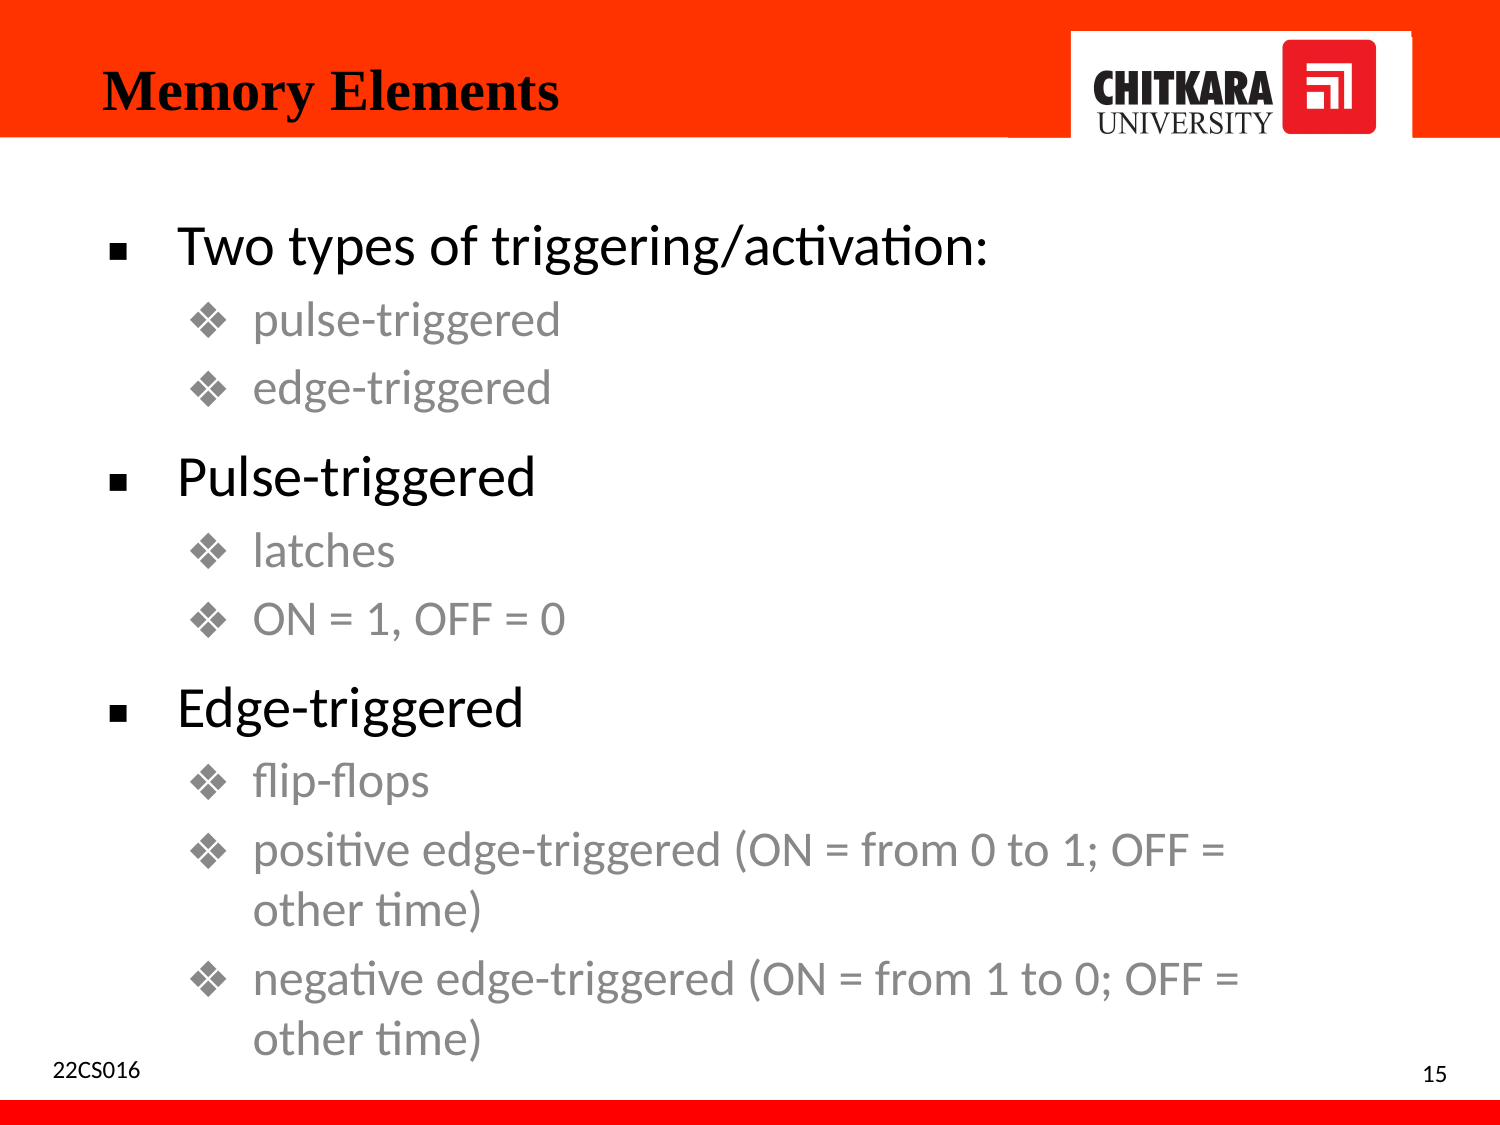

#
Memory Elements
Two types of triggering/activation:
pulse-triggered
edge-triggered
Pulse-triggered
latches
ON = 1, OFF = 0
Edge-triggered
flip-flops
positive edge-triggered (ON = from 0 to 1; OFF = other time)
negative edge-triggered (ON = from 1 to 0; OFF = other time)
22CS016
15